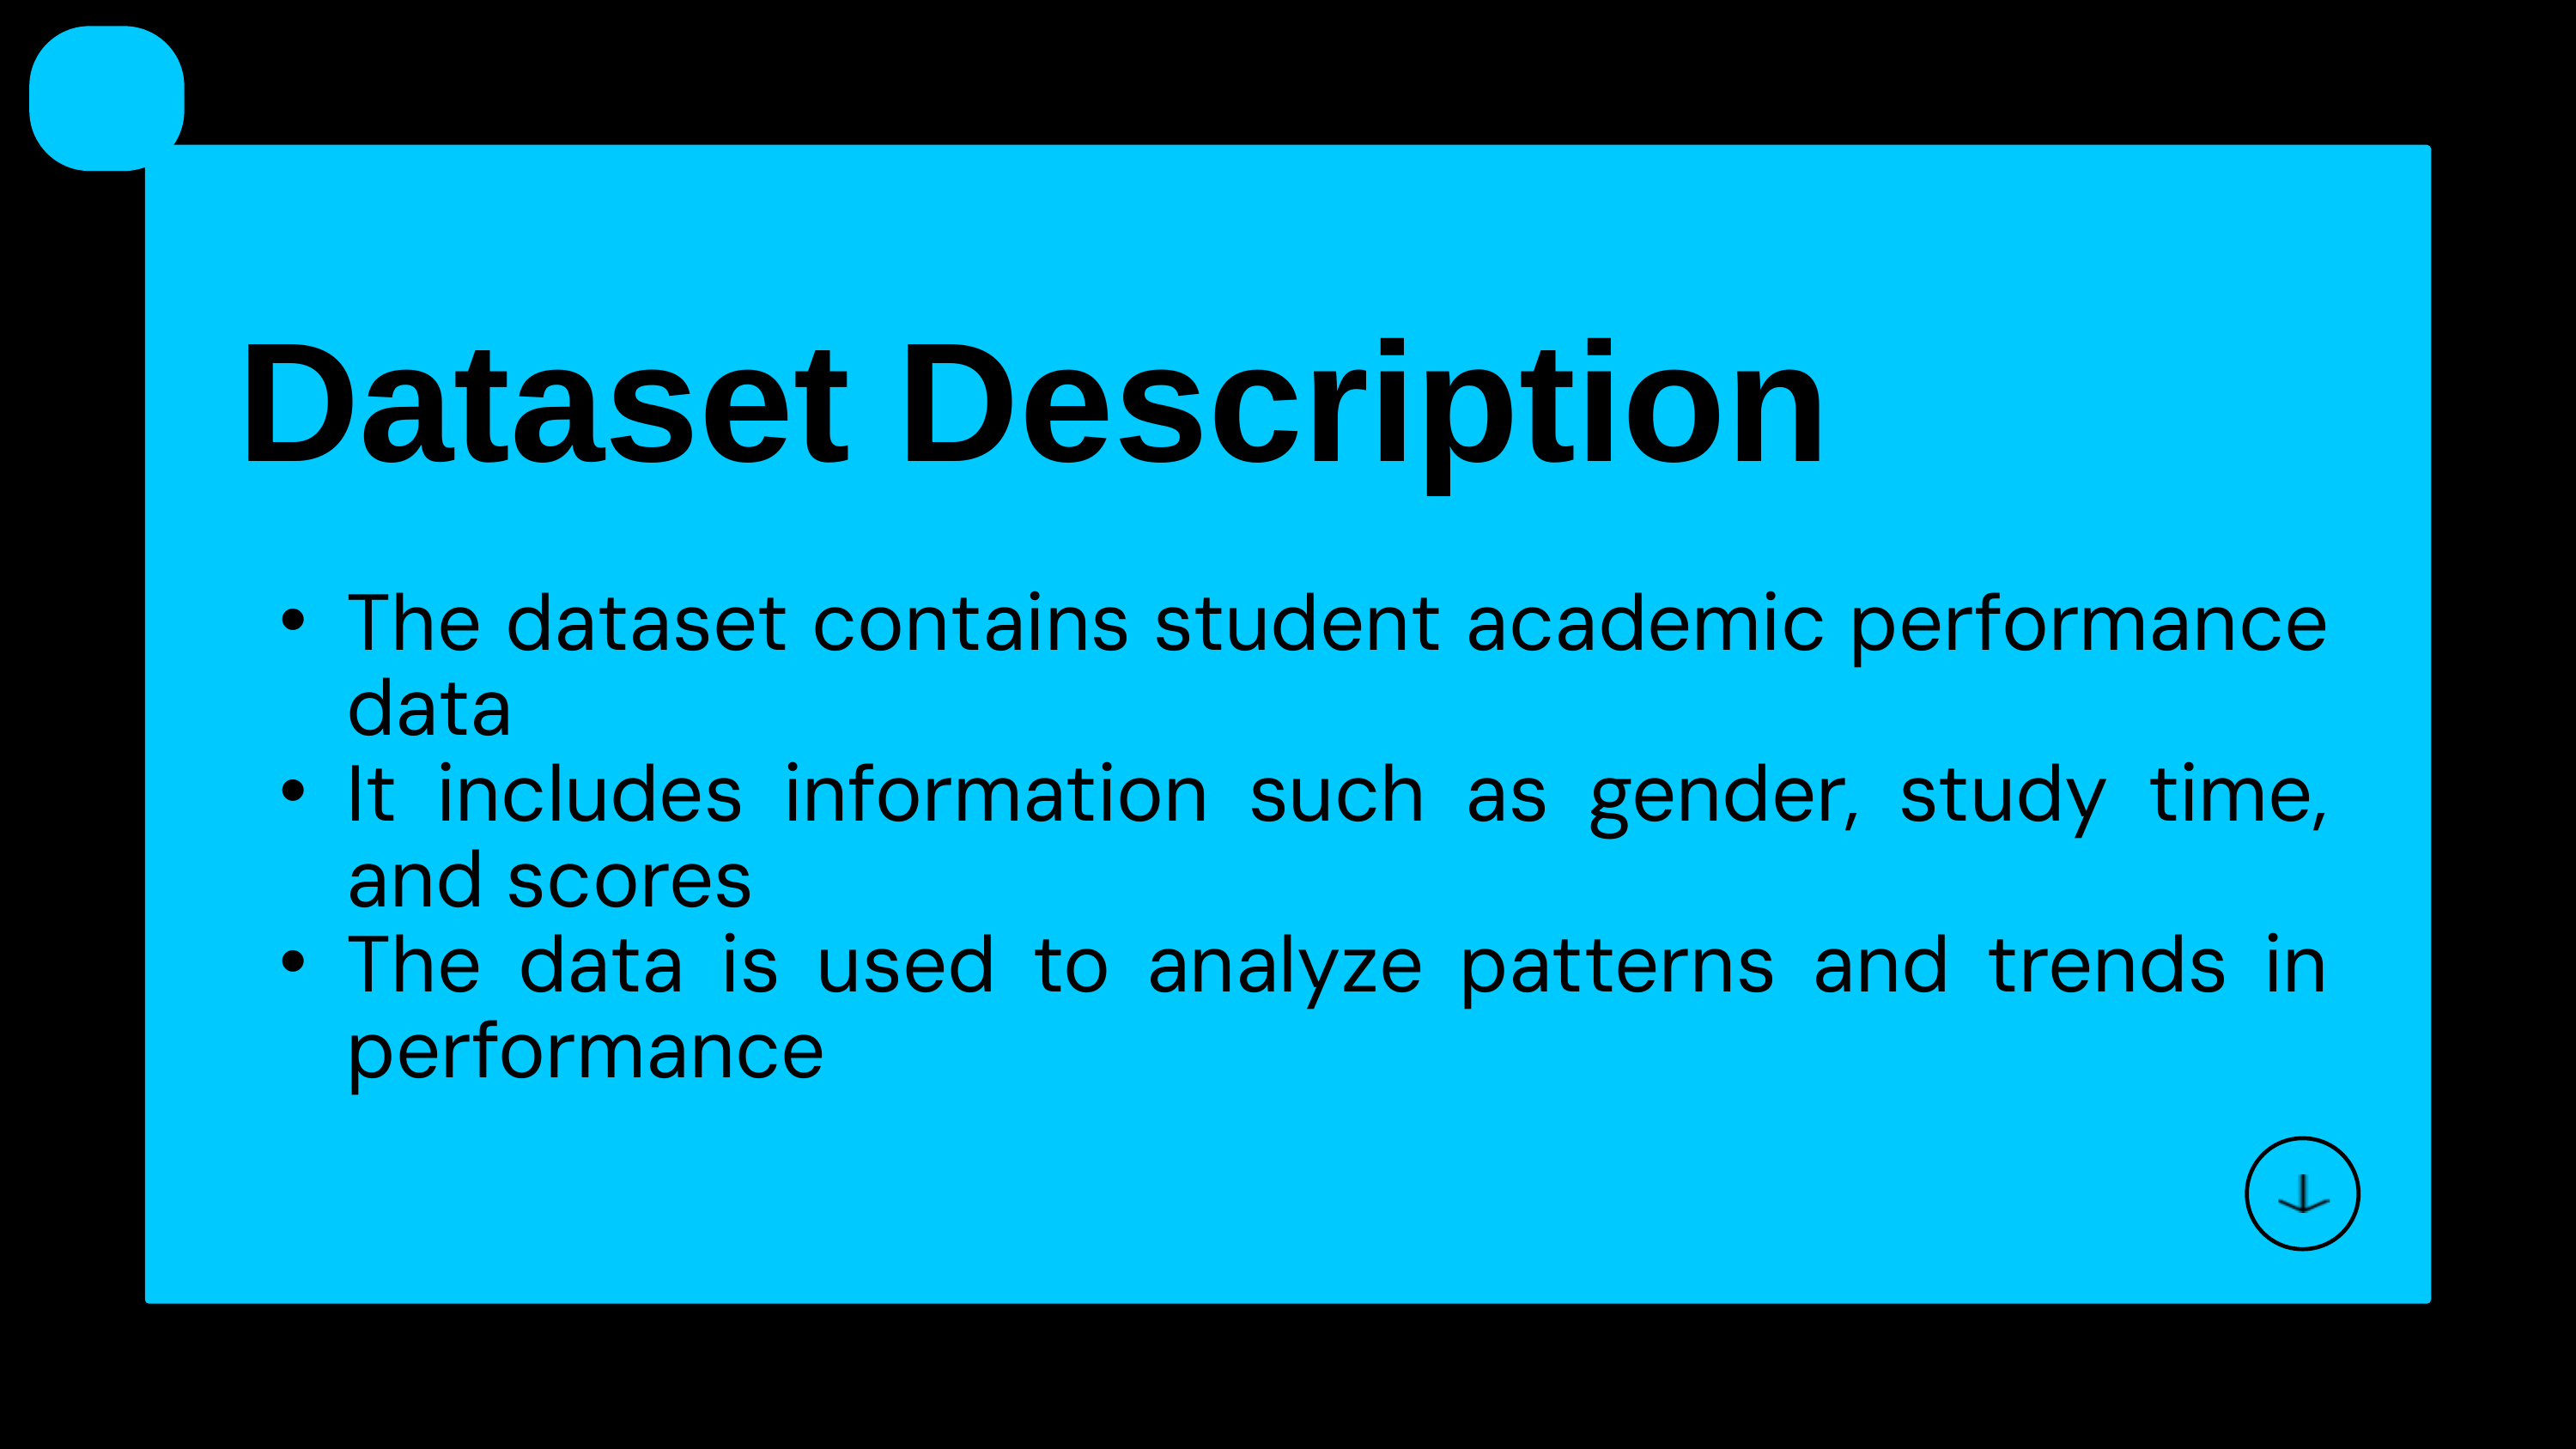

Dataset Description
The dataset contains student academic performance data
It includes information such as gender, study time, and scores
The data is used to analyze patterns and trends in performance